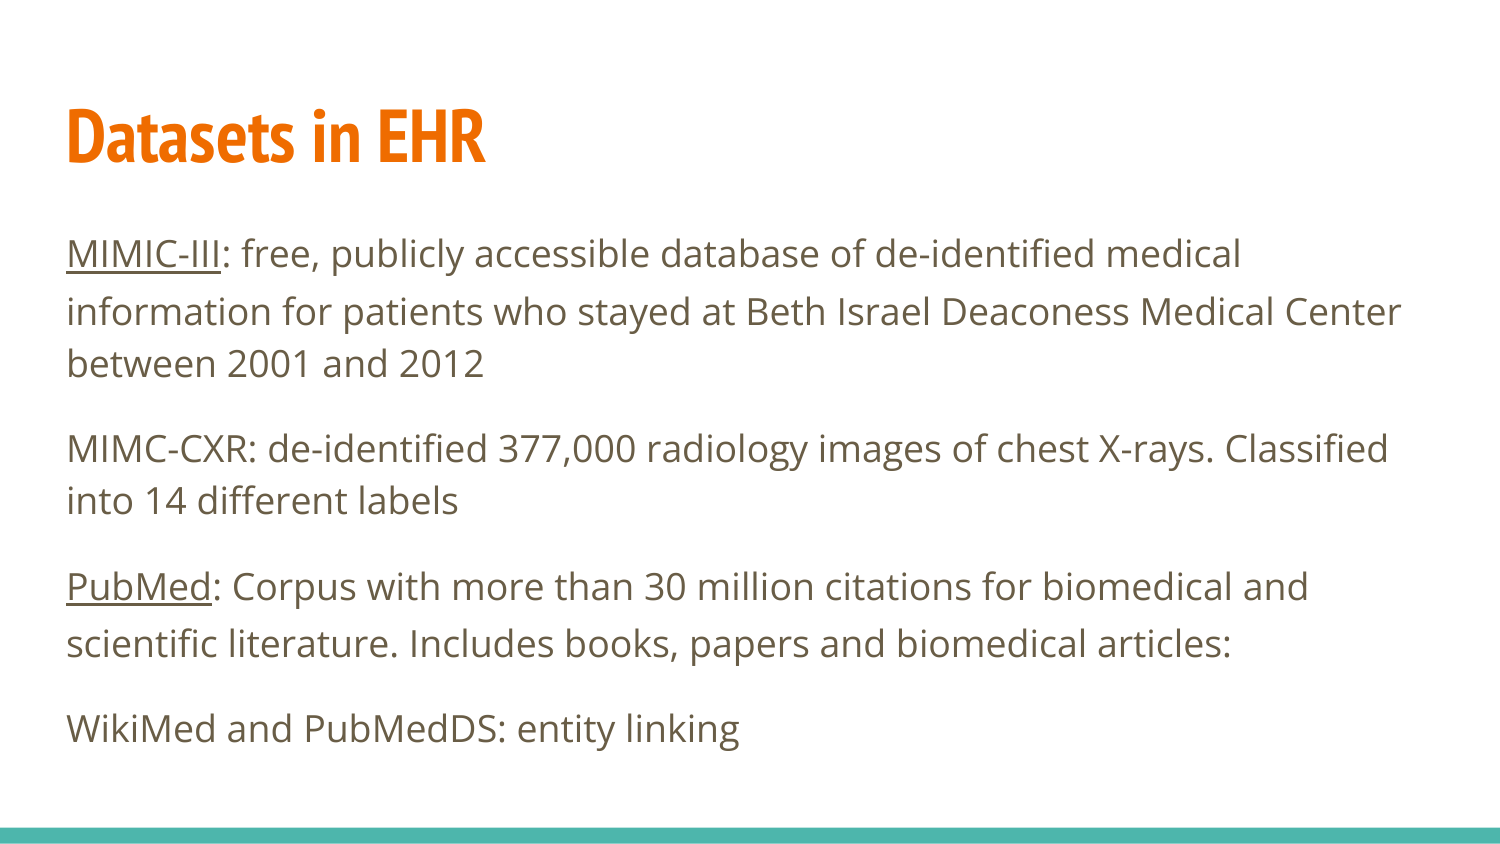

# Datasets in EHR
MIMIC-III: free, publicly accessible database of de-identified medical information for patients who stayed at Beth Israel Deaconess Medical Center between 2001 and 2012
MIMC-CXR: de-identified 377,000 radiology images of chest X-rays. Classified into 14 different labels
PubMed: Corpus with more than 30 million citations for biomedical and scientific literature. Includes books, papers and biomedical articles:
WikiMed and PubMedDS: entity linking